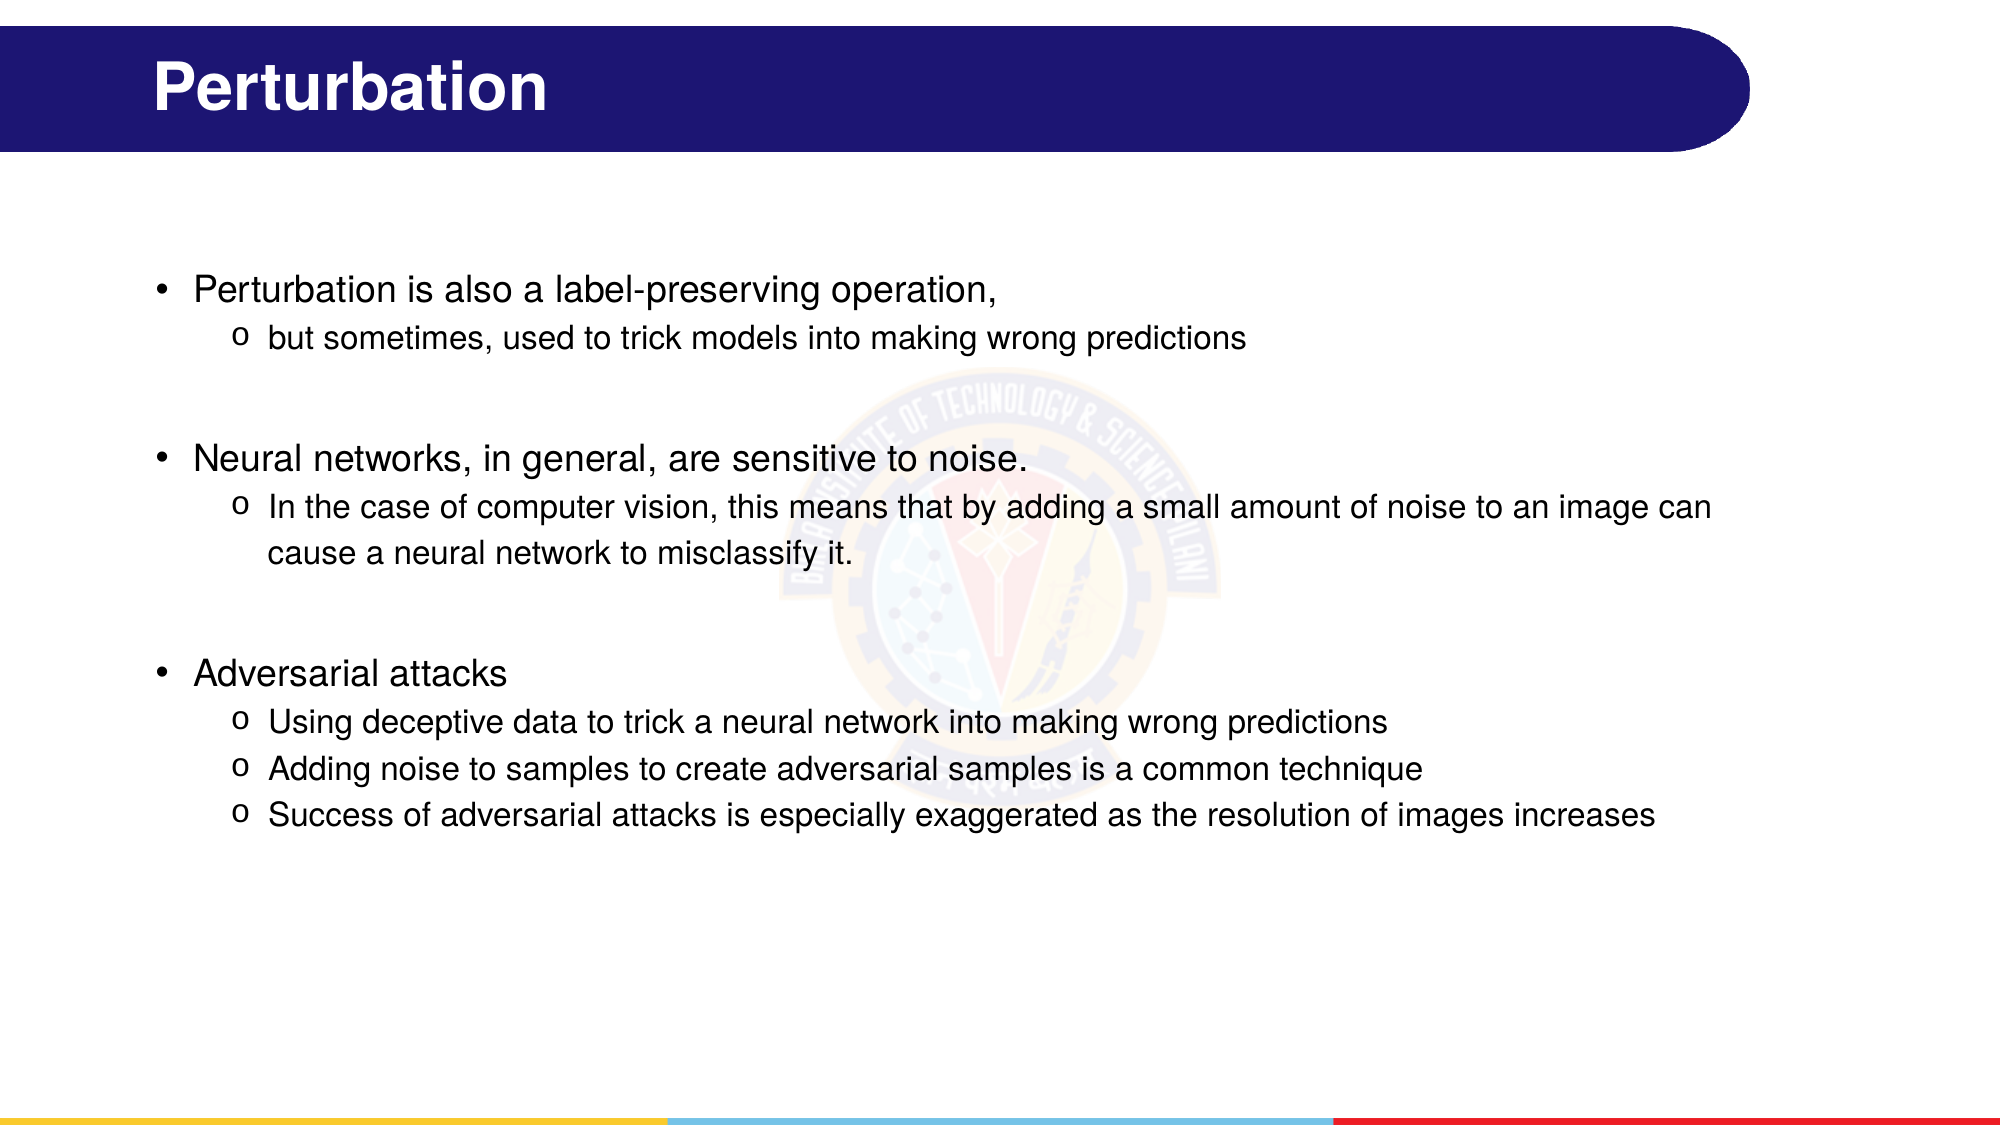

# Perturbation

Perturbation is also a label-preserving operation,
but sometimes, used to trick models into making wrong predictions

Neural networks, in general, are sensitive to noise.
In the case of computer vision, this means that by adding a small amount of noise to an image can
    cause a neural network to misclassify it.

Adversarial attacks
Using deceptive data to trick a neural network into making wrong predictions
Adding noise to samples to create adversarial samples is a common technique
Success of adversarial attacks is especially exaggerated as the resolution of images increases